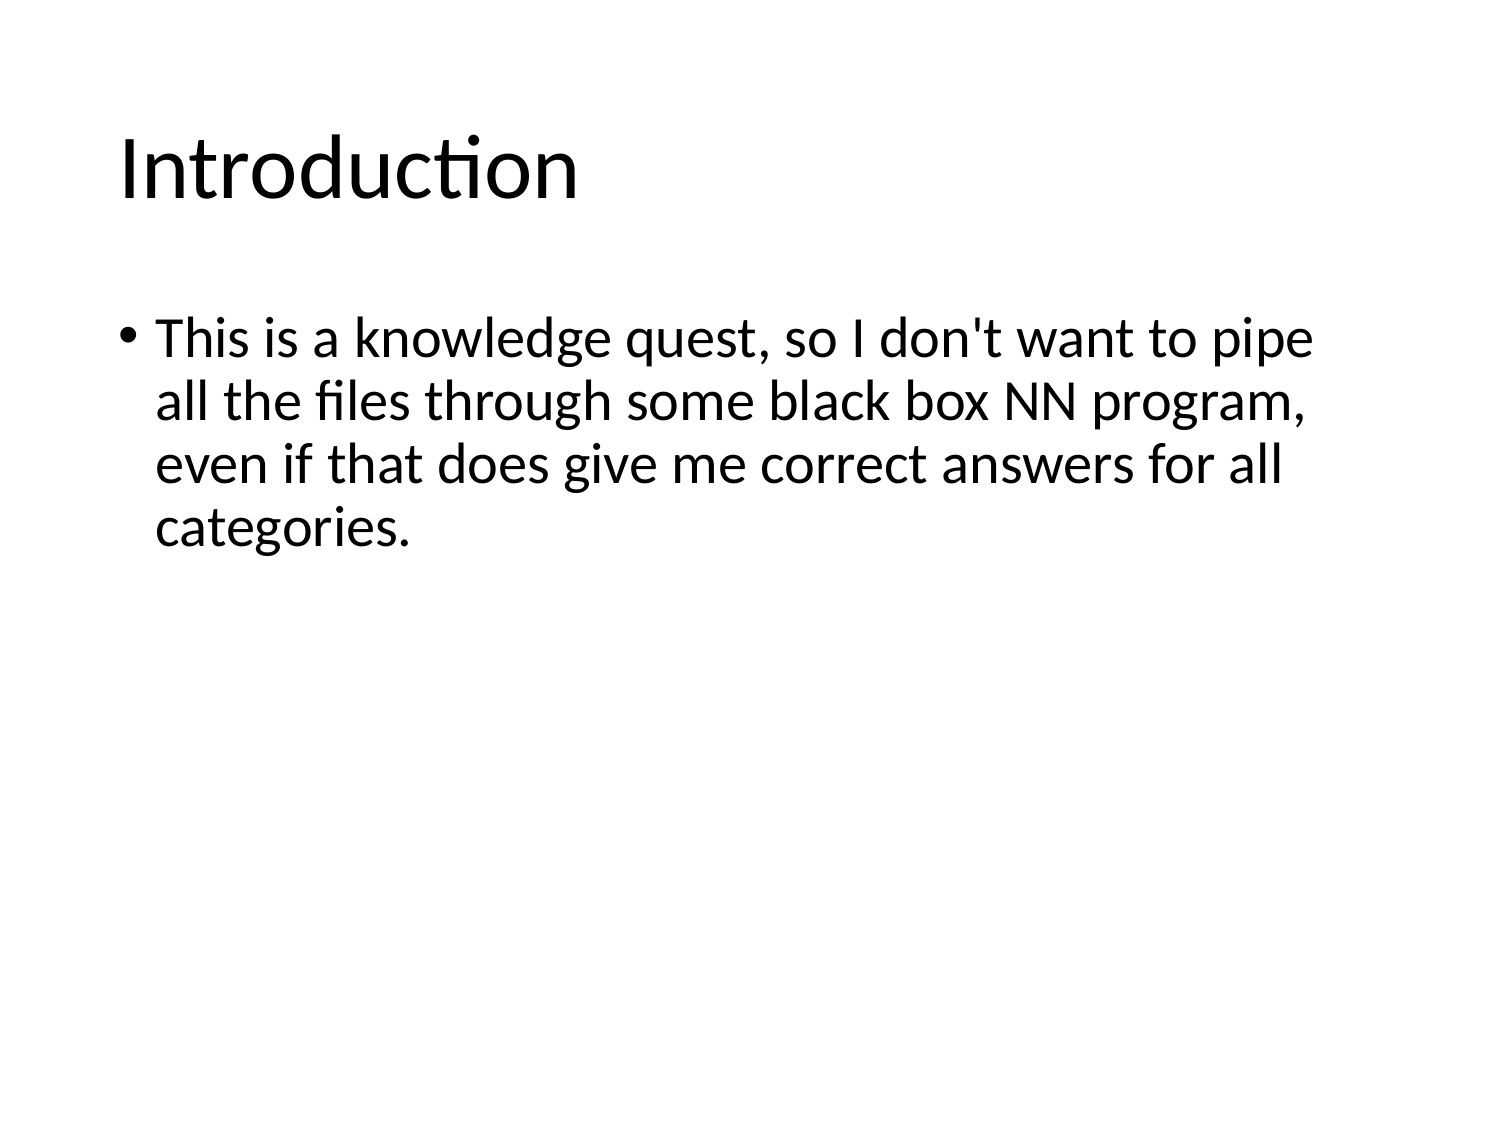

# Introduction
This is a knowledge quest, so I don't want to pipe all the files through some black box NN program, even if that does give me correct answers for all categories.